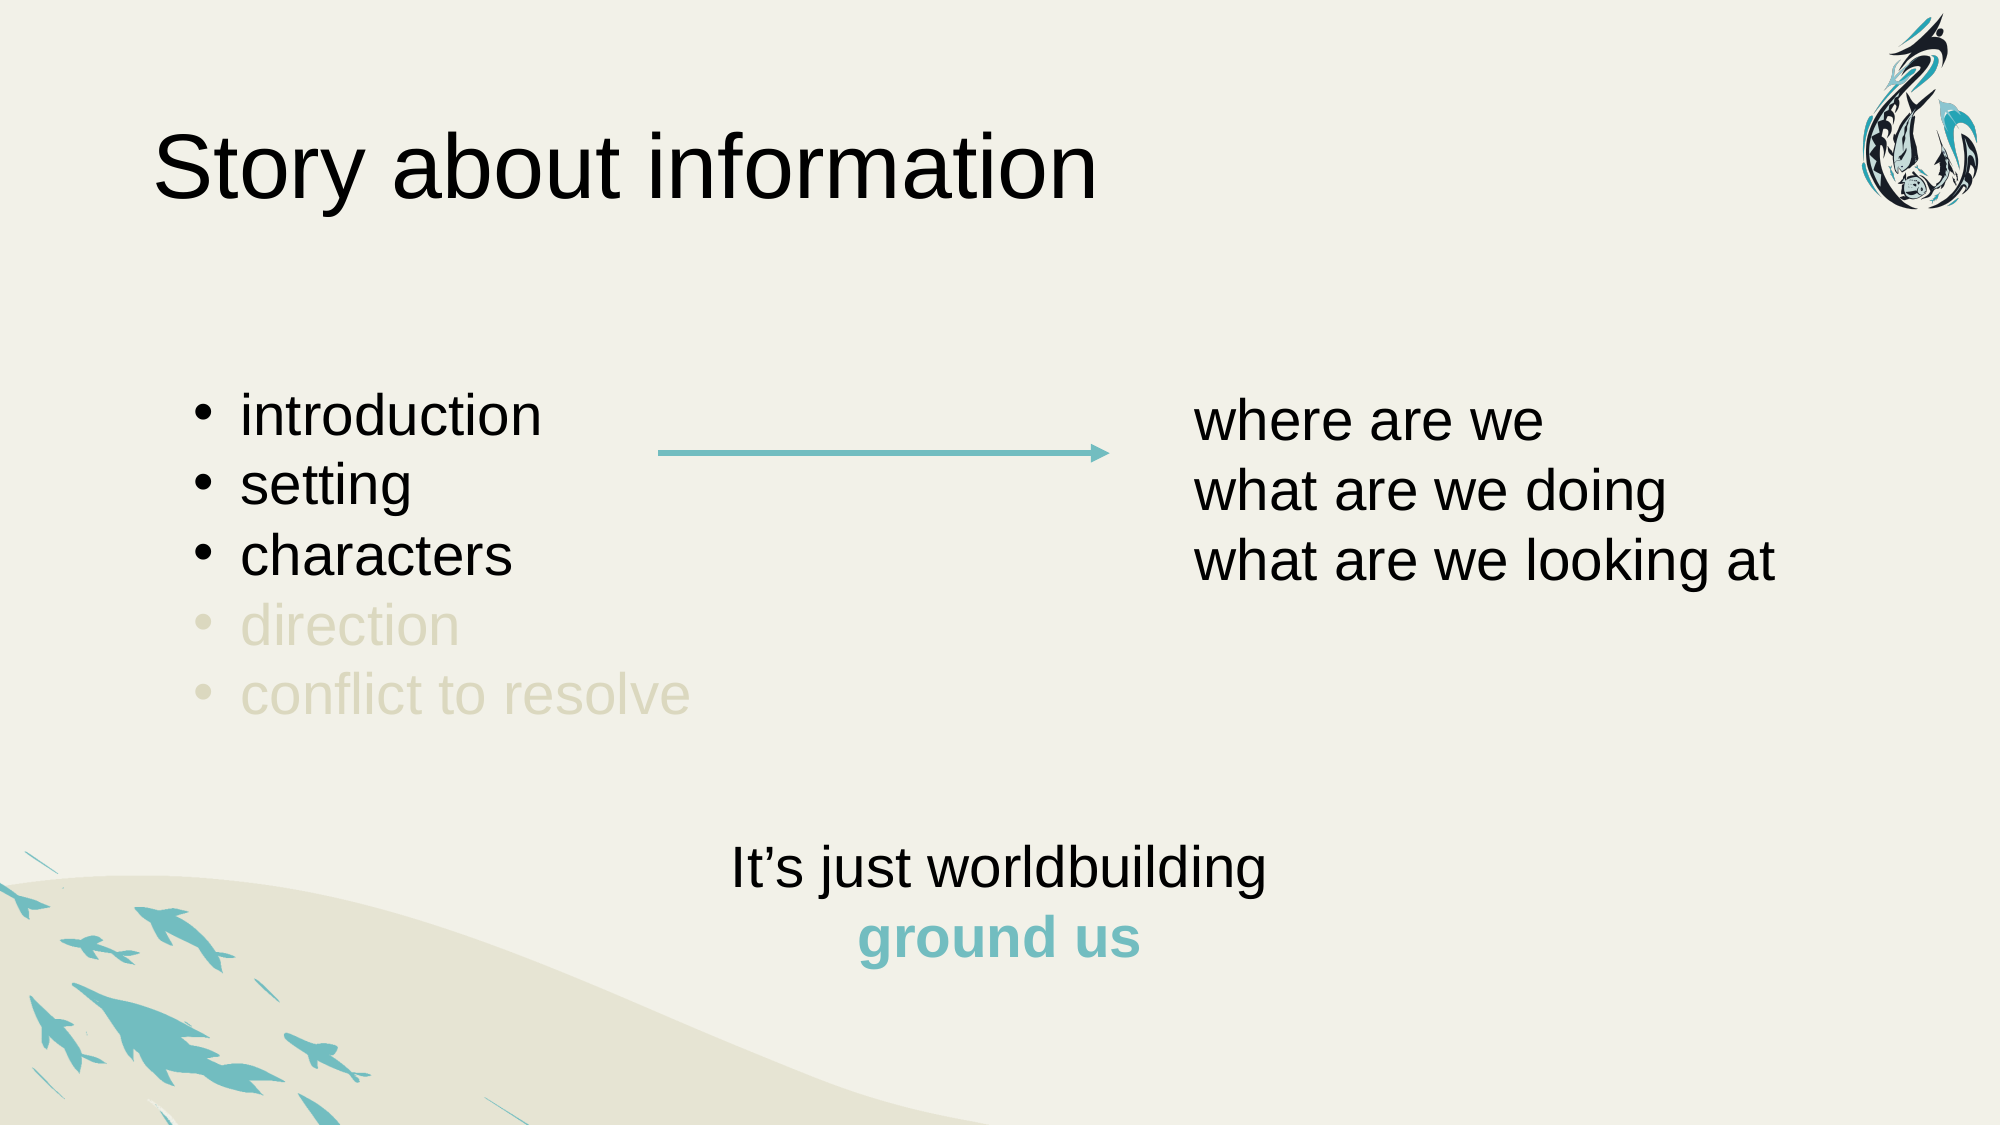

# Story about information
introduction
setting
characters
direction
conflict to resolve
where are we
what are we doing
what are we looking at
It’s just worldbuilding ground us